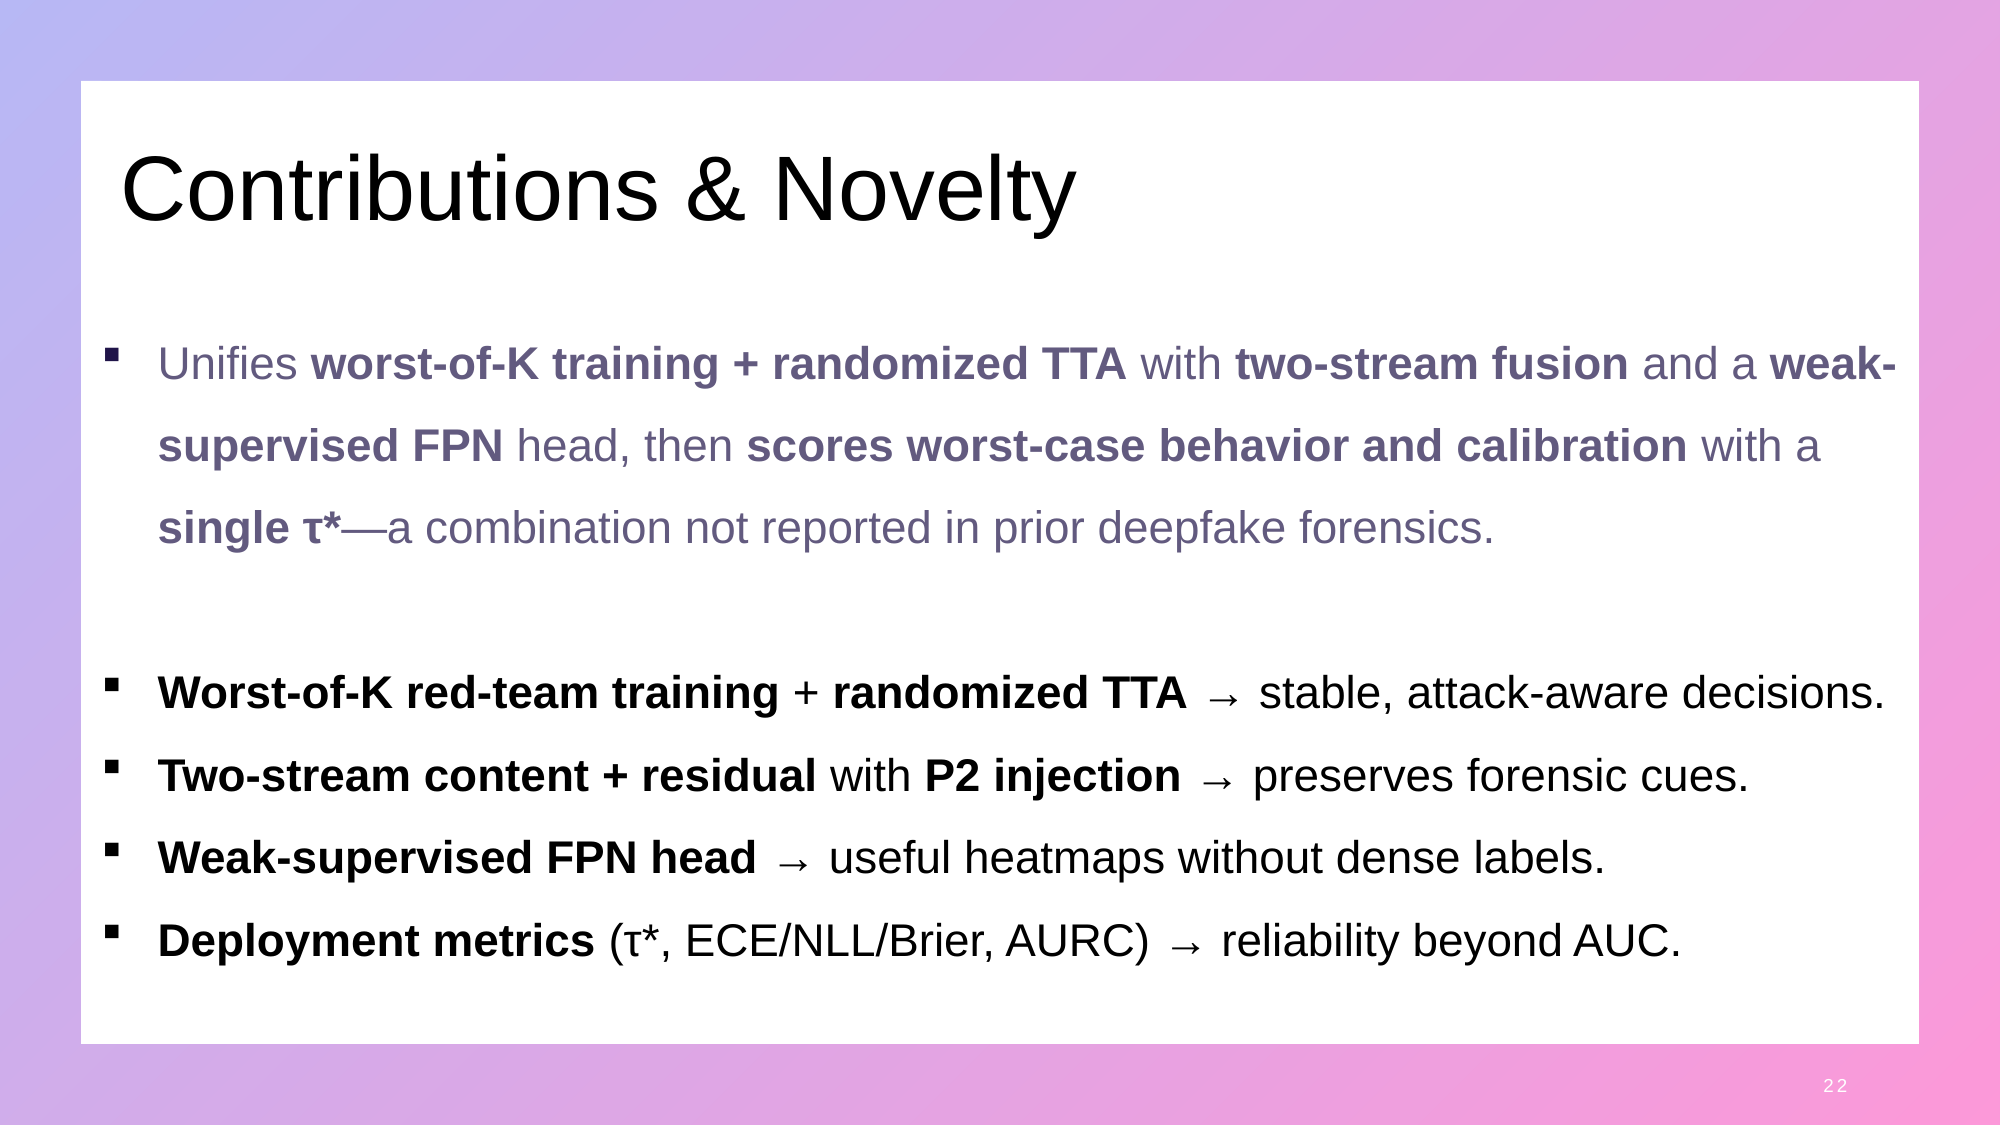

# Contributions & Novelty
Unifies worst-of-K training + randomized TTA with two-stream fusion and a weak-supervised FPN head, then scores worst-case behavior and calibration with a single τ*—a combination not reported in prior deepfake forensics.

Worst-of-K red-team training + randomized TTA → stable, attack-aware decisions.
Two-stream content + residual with P2 injection → preserves forensic cues.
Weak-supervised FPN head → useful heatmaps without dense labels.
Deployment metrics (τ*, ECE/NLL/Brier, AURC) → reliability beyond AUC.
22